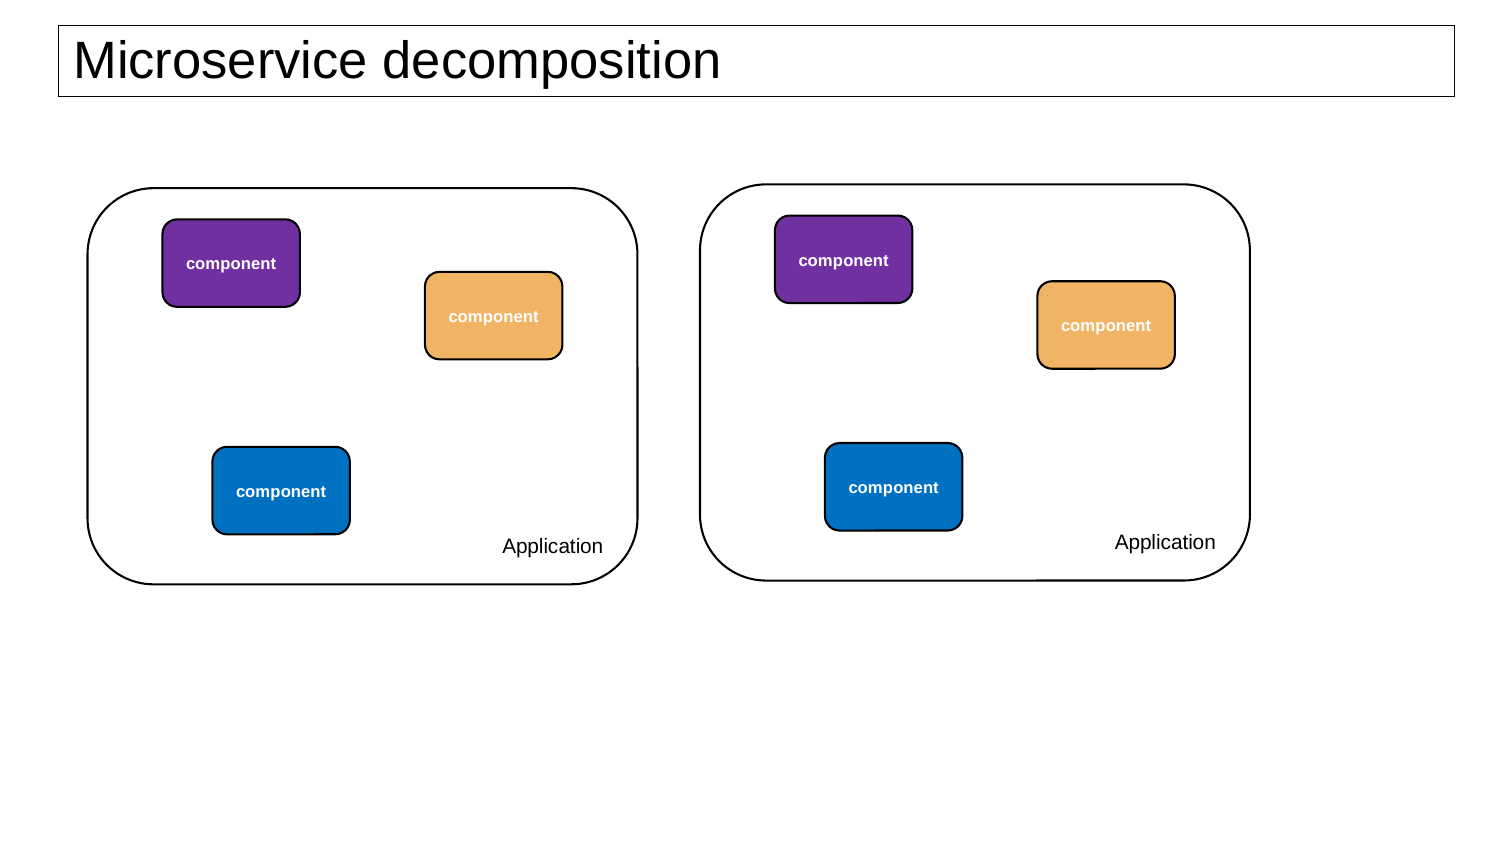

# Microservice decomposition
Application
Application
component
component

component
component

component
component